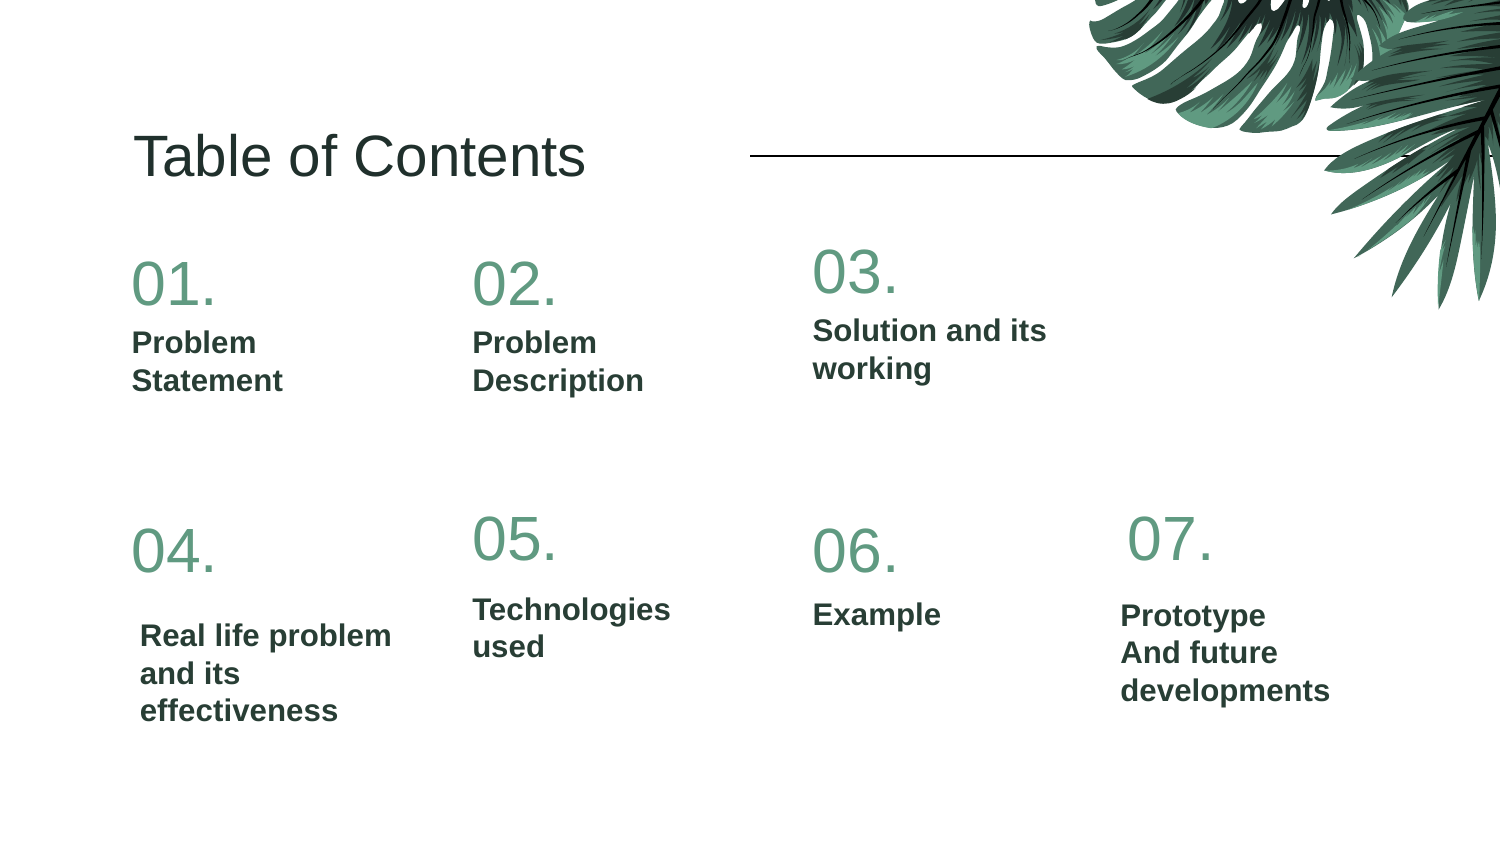

# Table of Contents
03.
01.
02.
Solution and its working
Problem Statement
Problem Description
05.
07.
04.
06.
Example
Prototype
And future developments
Technologies used
Real life problem
and its effectiveness